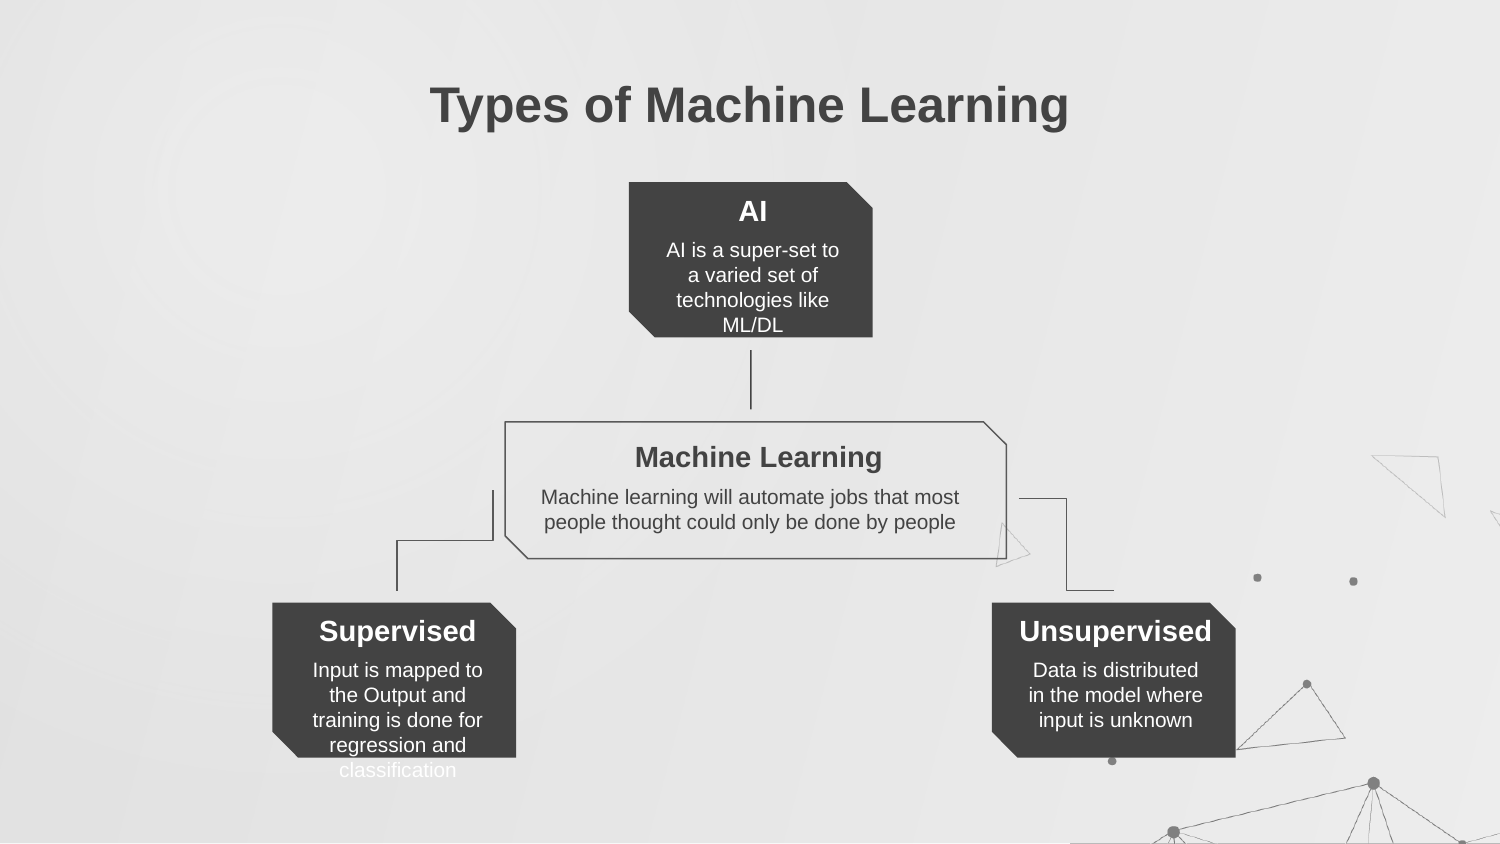

# Types of Machine Learning
AI

AI is a super-set to a varied set of technologies like ML/DL

Machine Learning
Machine learning will automate jobs that most people thought could only be done by people

Supervised
Unsupervised

Input is mapped to the Output and training is done for regression and classification
Data is distributed in the model where input is unknown